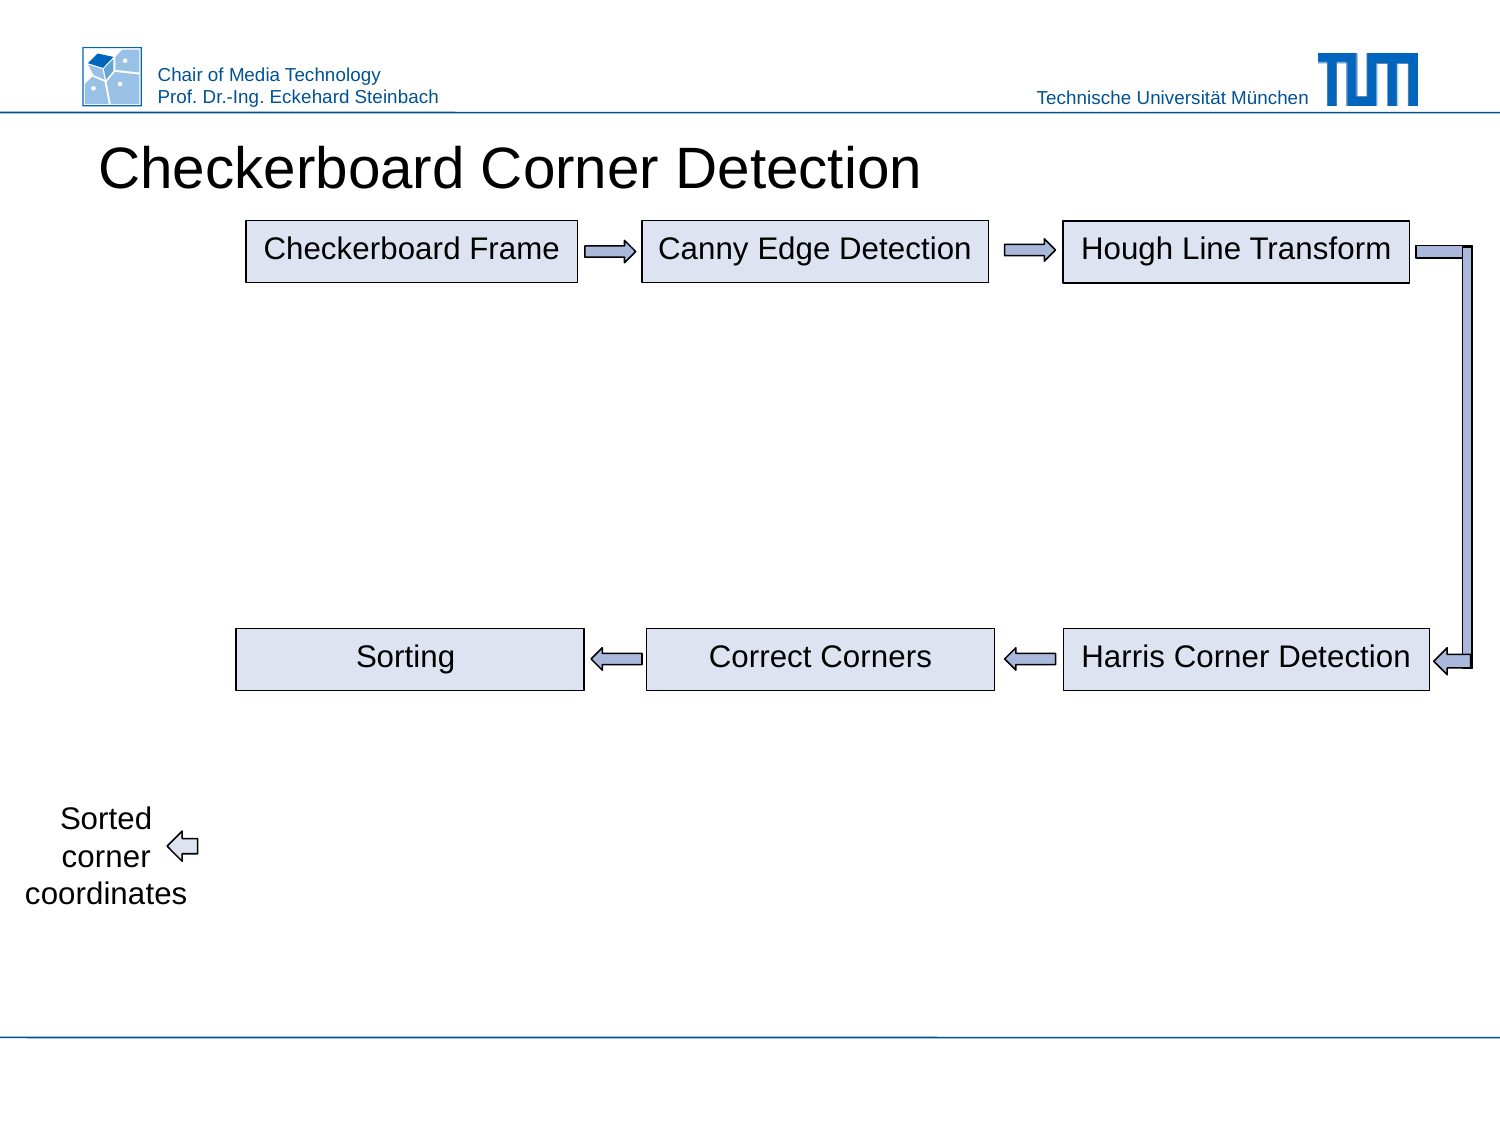

# Checkerboard Corner Detection

Canny Edge Detection
Checkerboard Frame
Hough Line Transform

Sorting
Correct Corners
Harris Corner Detection

Sorted corner coordinates